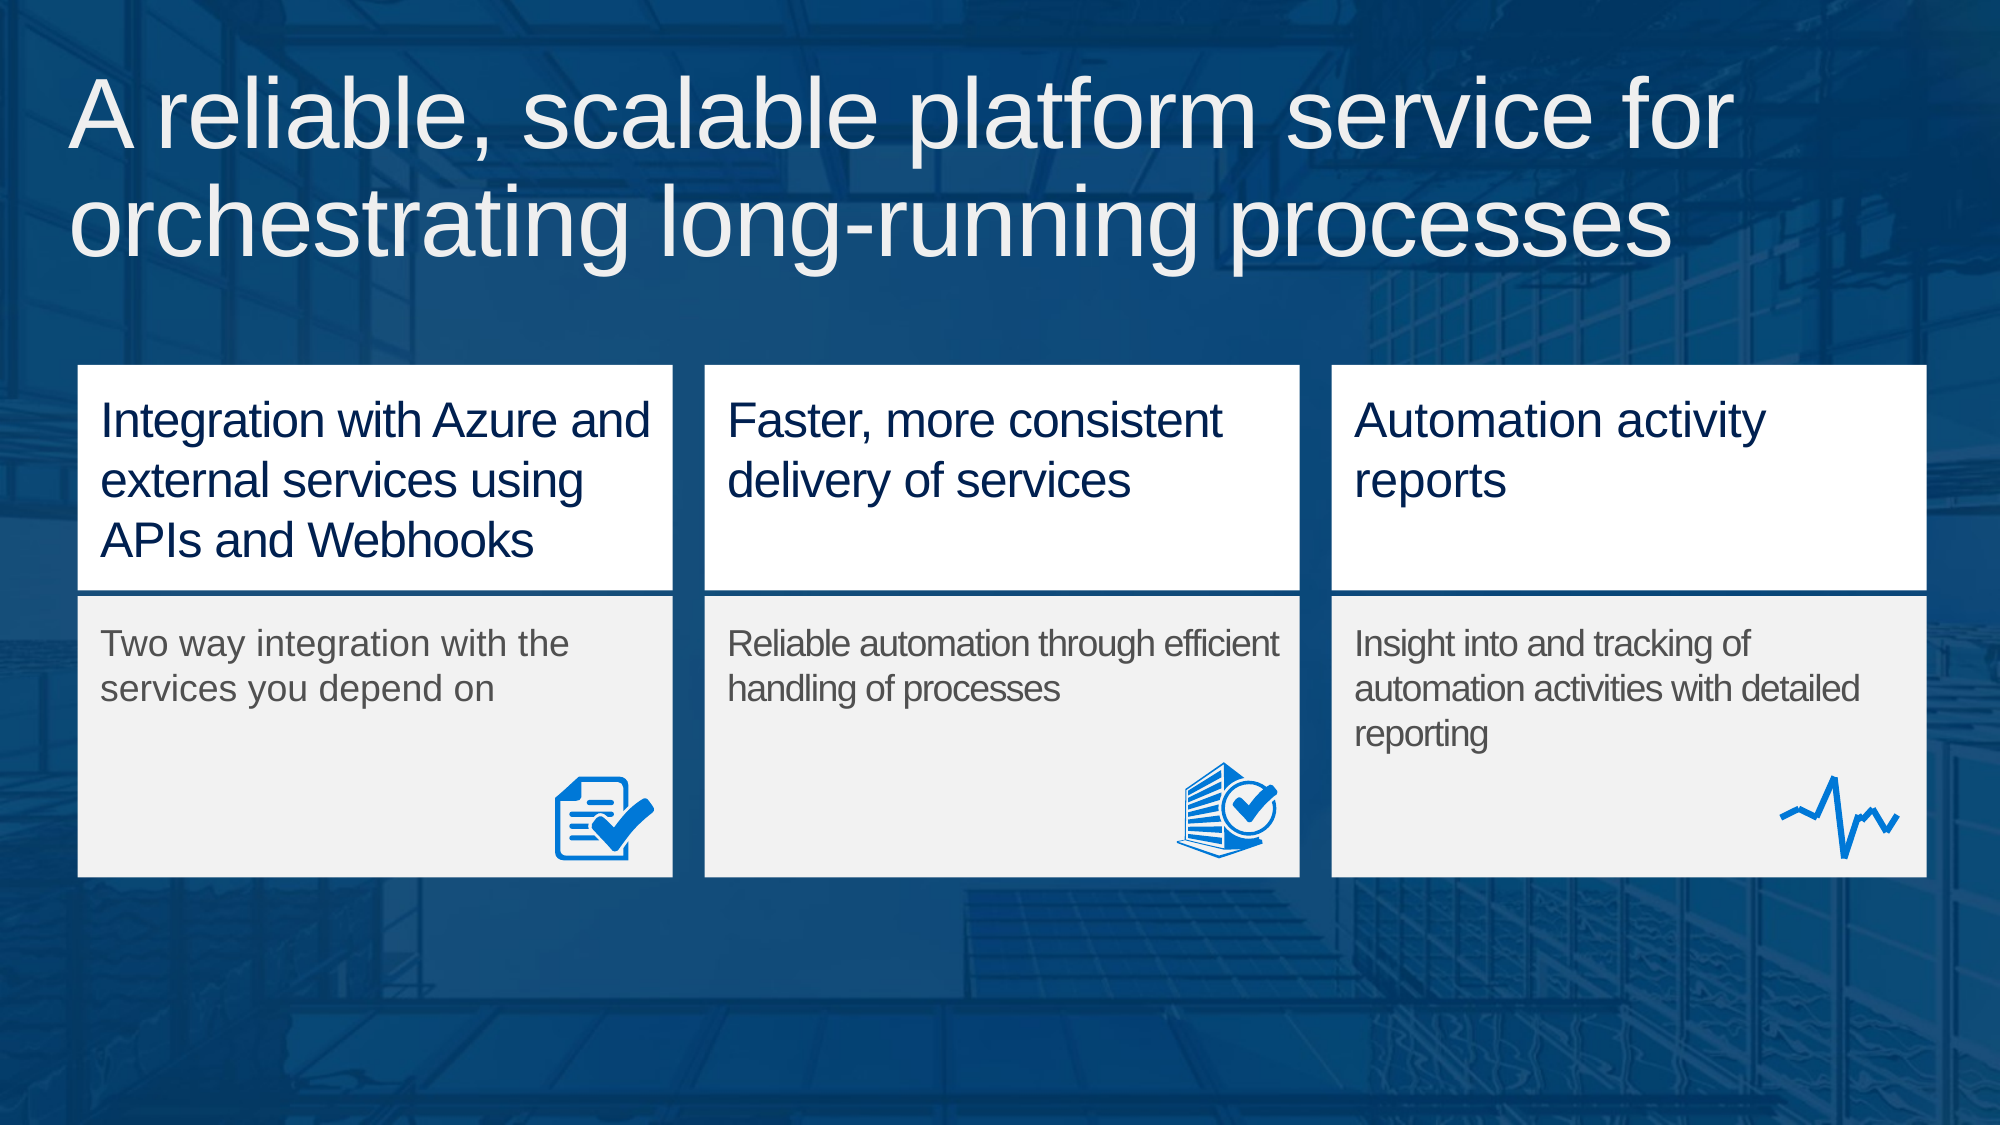

A reliable, scalable platform service for orchestrating long-running processes
Integration with Azure and external services using APIs and Webhooks
Faster, more consistent delivery of services
Automation activity reports
Two way integration with the services you depend on

Reliable automation through efficient handling of processes

Insight into and tracking of automation activities with detailed reporting